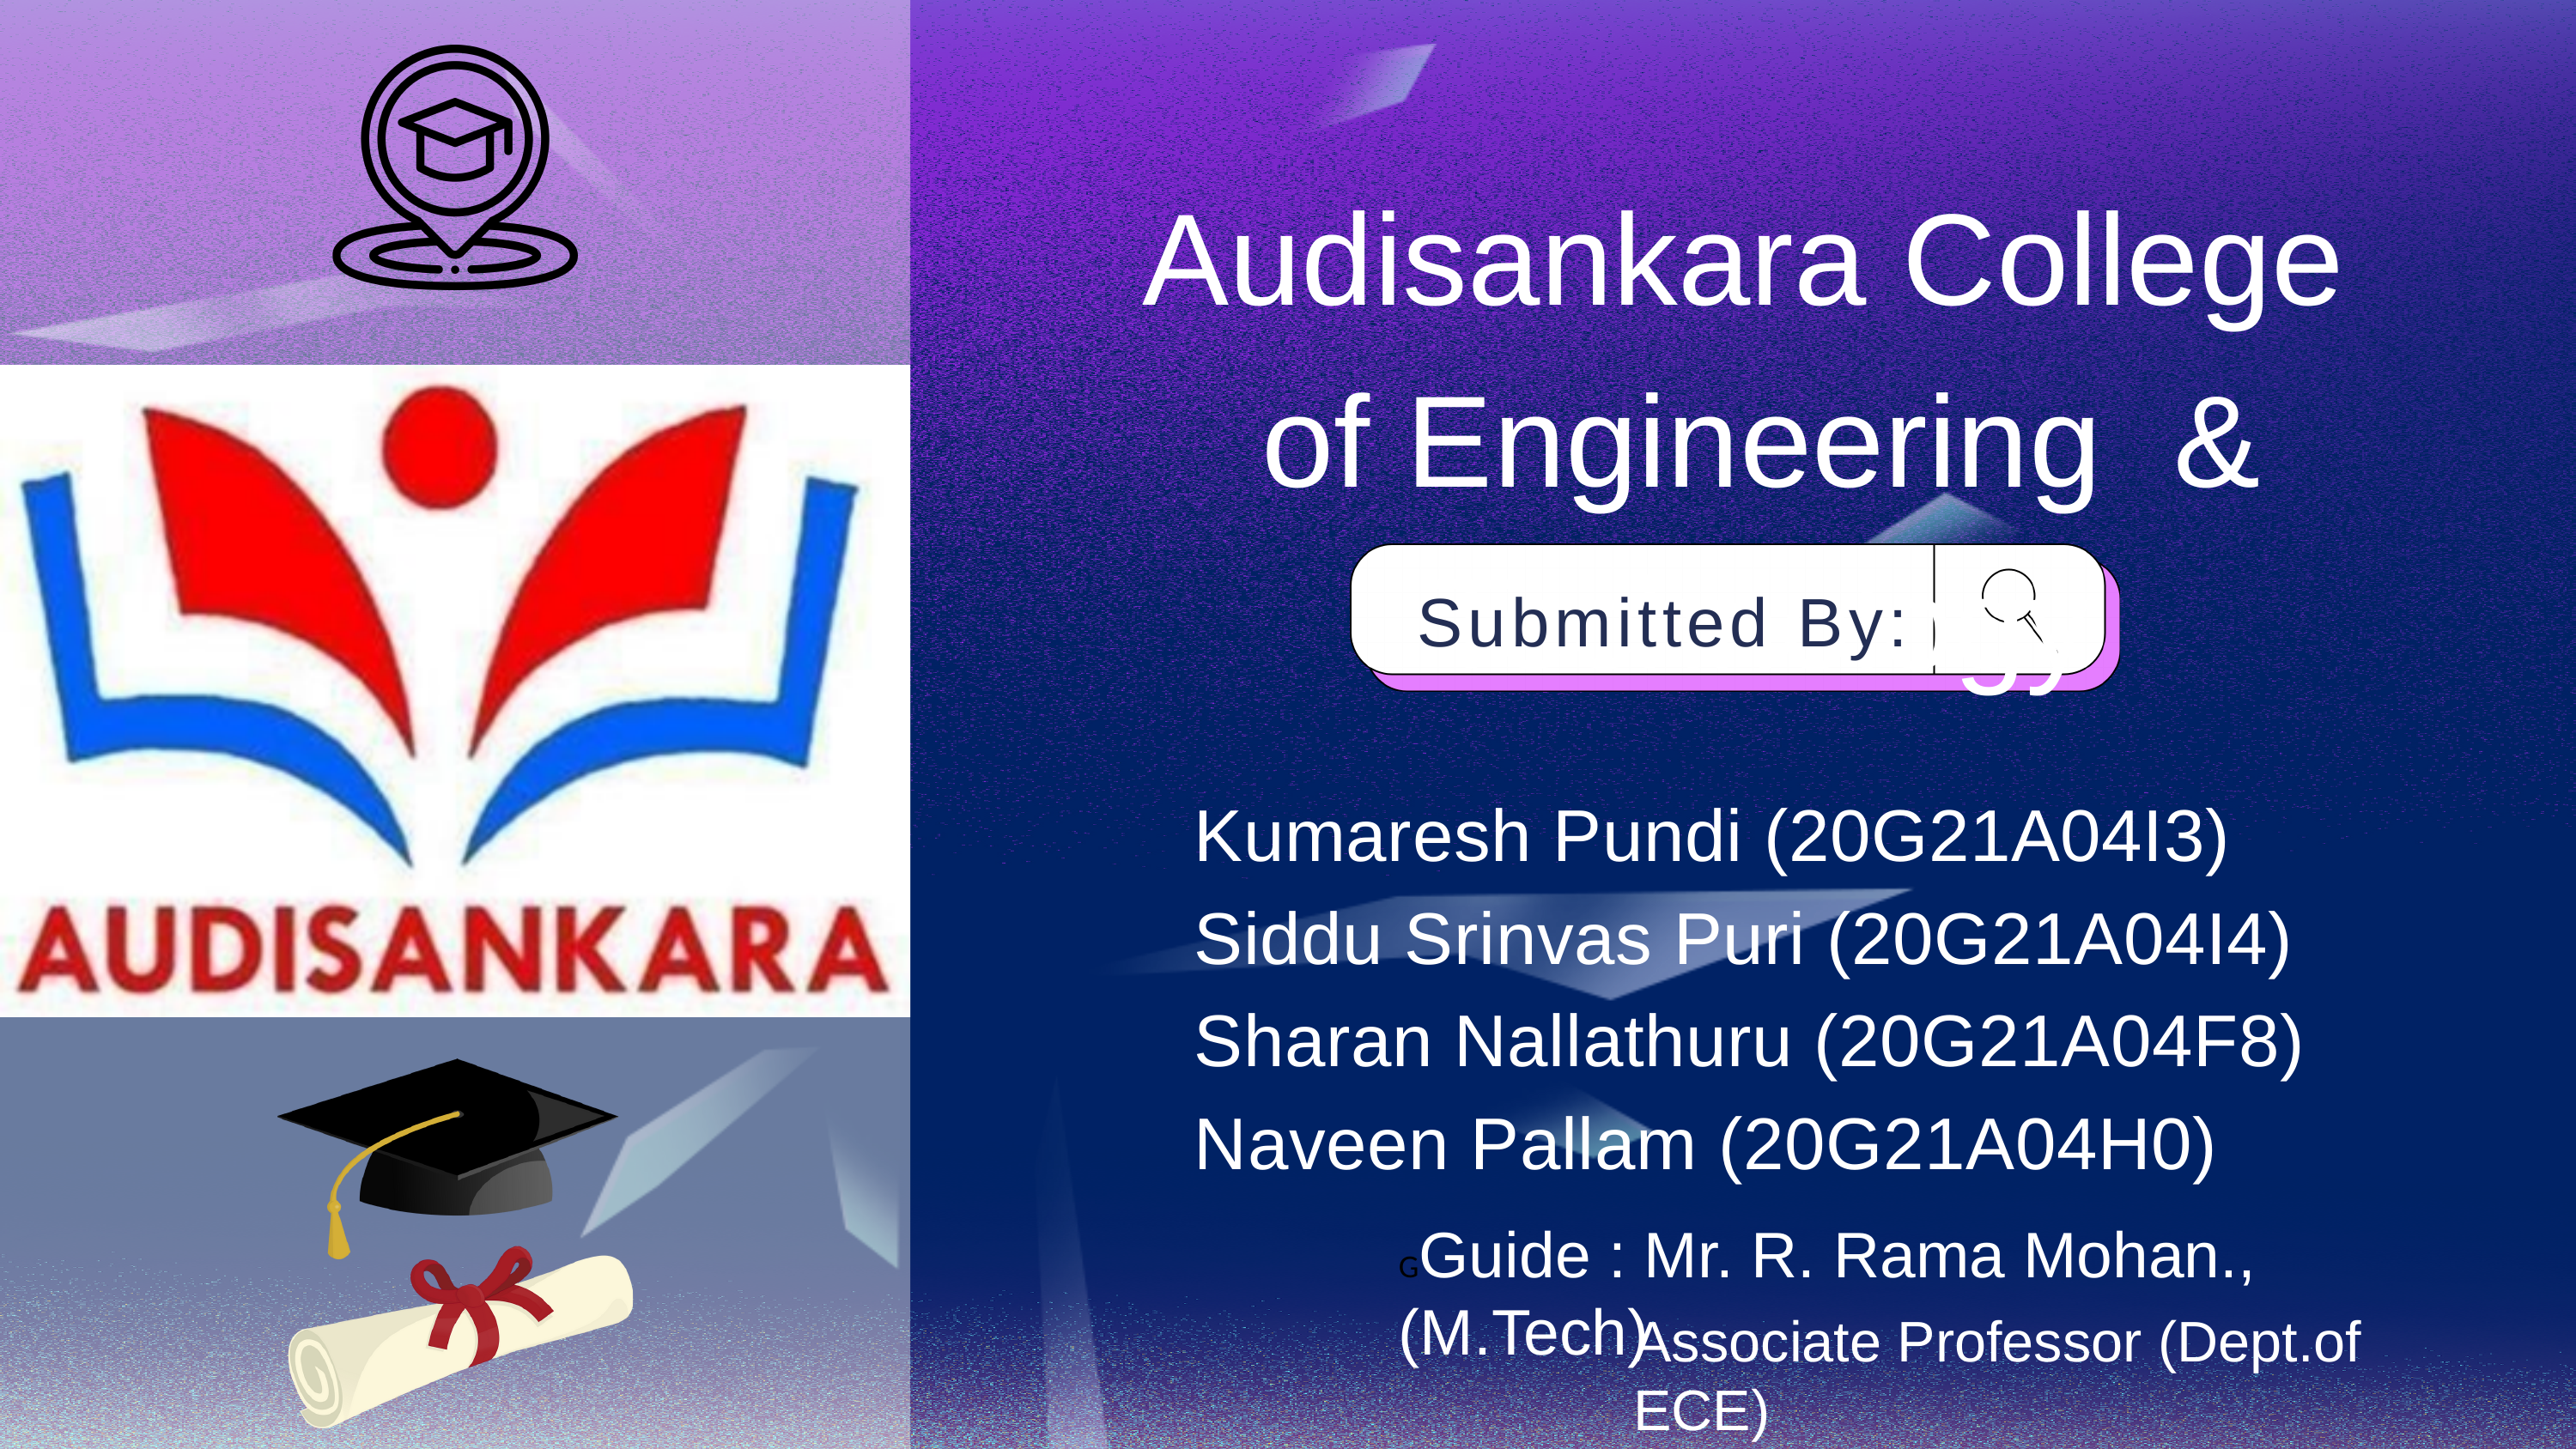

Audisankara College
of Engineering  & Technology

Submitted By:
Kumaresh Pundi (20G21A04I3)
Siddu Srinvas Puri (20G21A04I4)
Sharan Nallathuru (20G21A04F8)
Naveen Pallam (20G21A04H0)

GGuide : Mr. R. Rama Mohan., (M.Tech)
Associate Professor (Dept.of ECE)